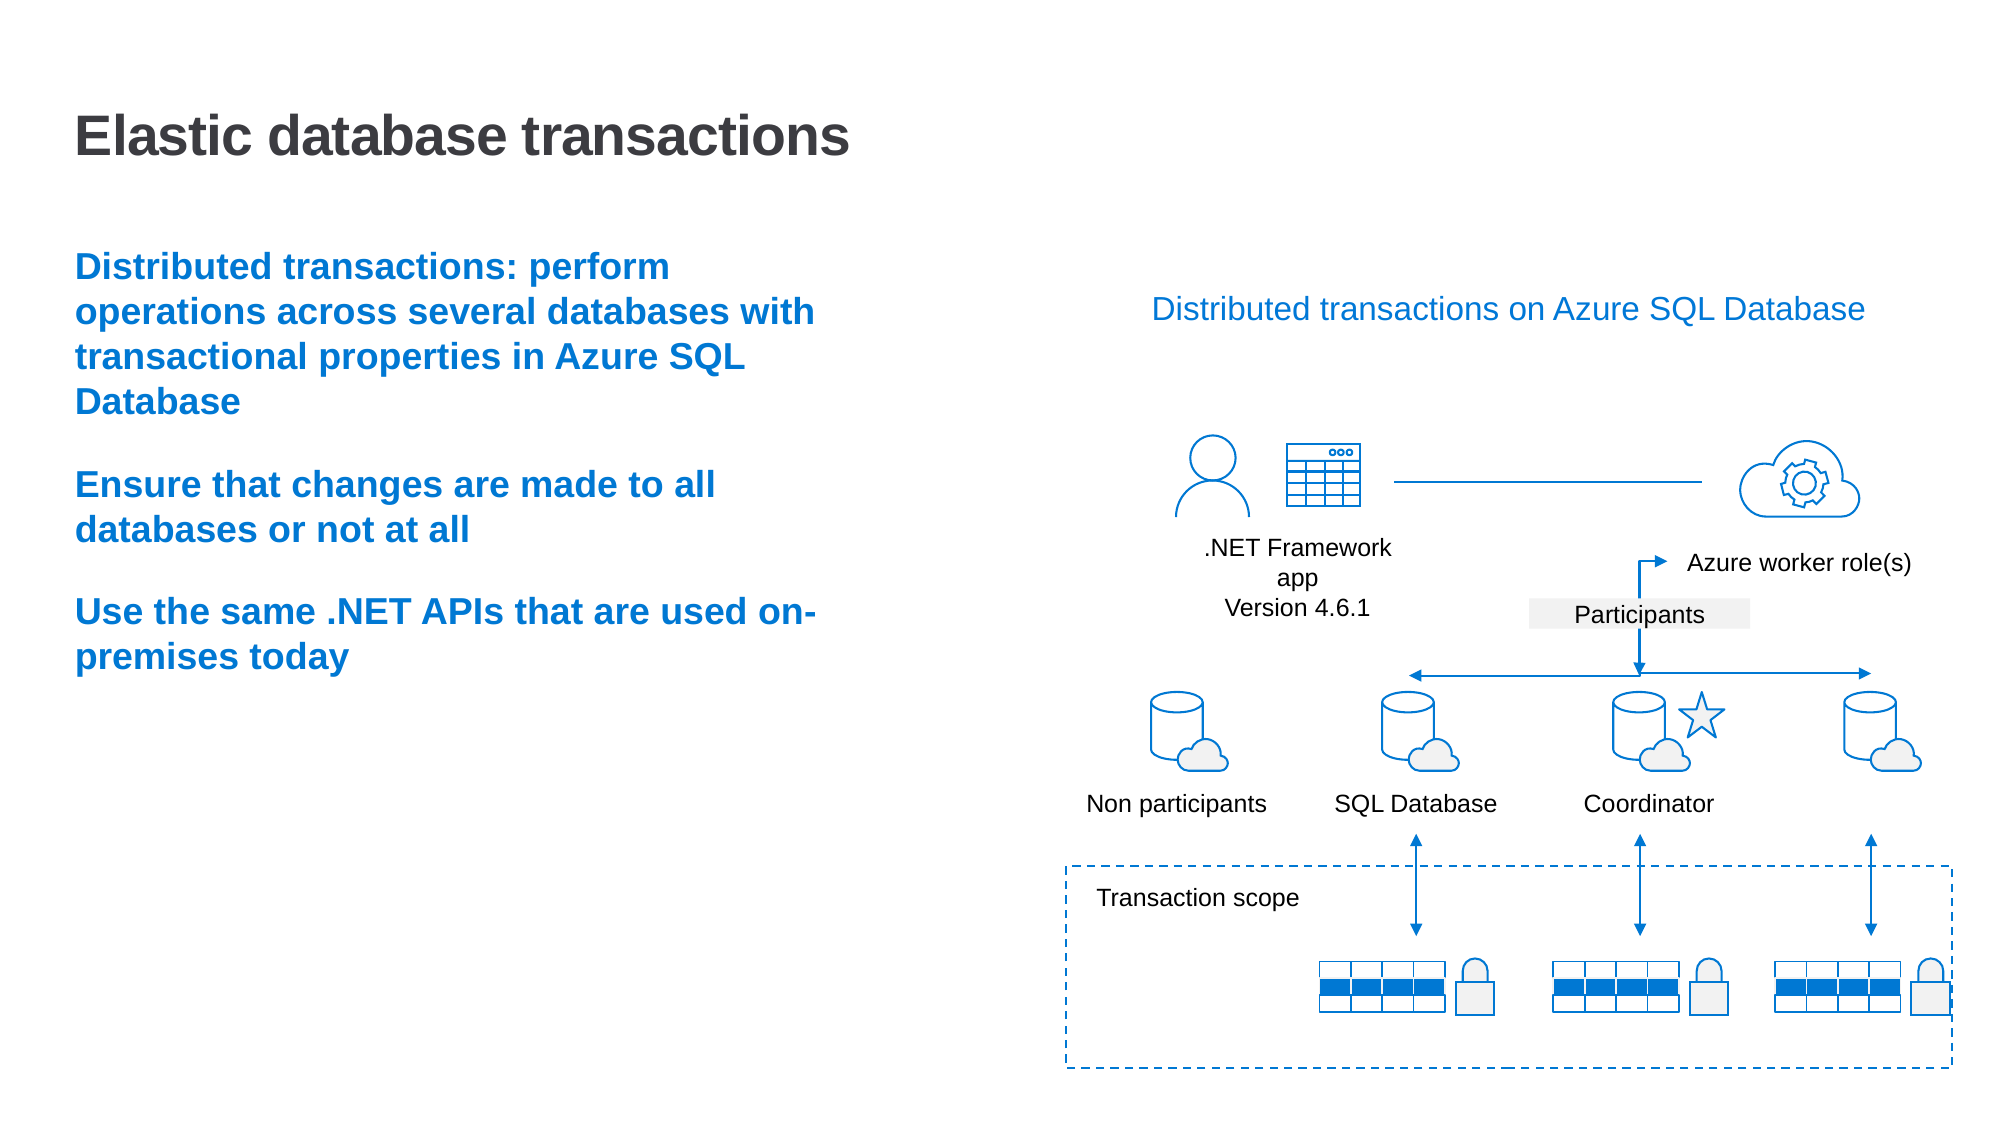

# Elastic database transactions
Distributed transactions: perform operations across several databases with transactional properties in Azure SQL Database
Ensure that changes are made to all databases or not at all
Use the same .NET APIs that are used on-premises today
Distributed transactions on Azure SQL Database

.NET Framework app
Version 4.6.1
Azure worker role(s)
Participants

Non participants
SQL Database
Coordinator
Transaction scope